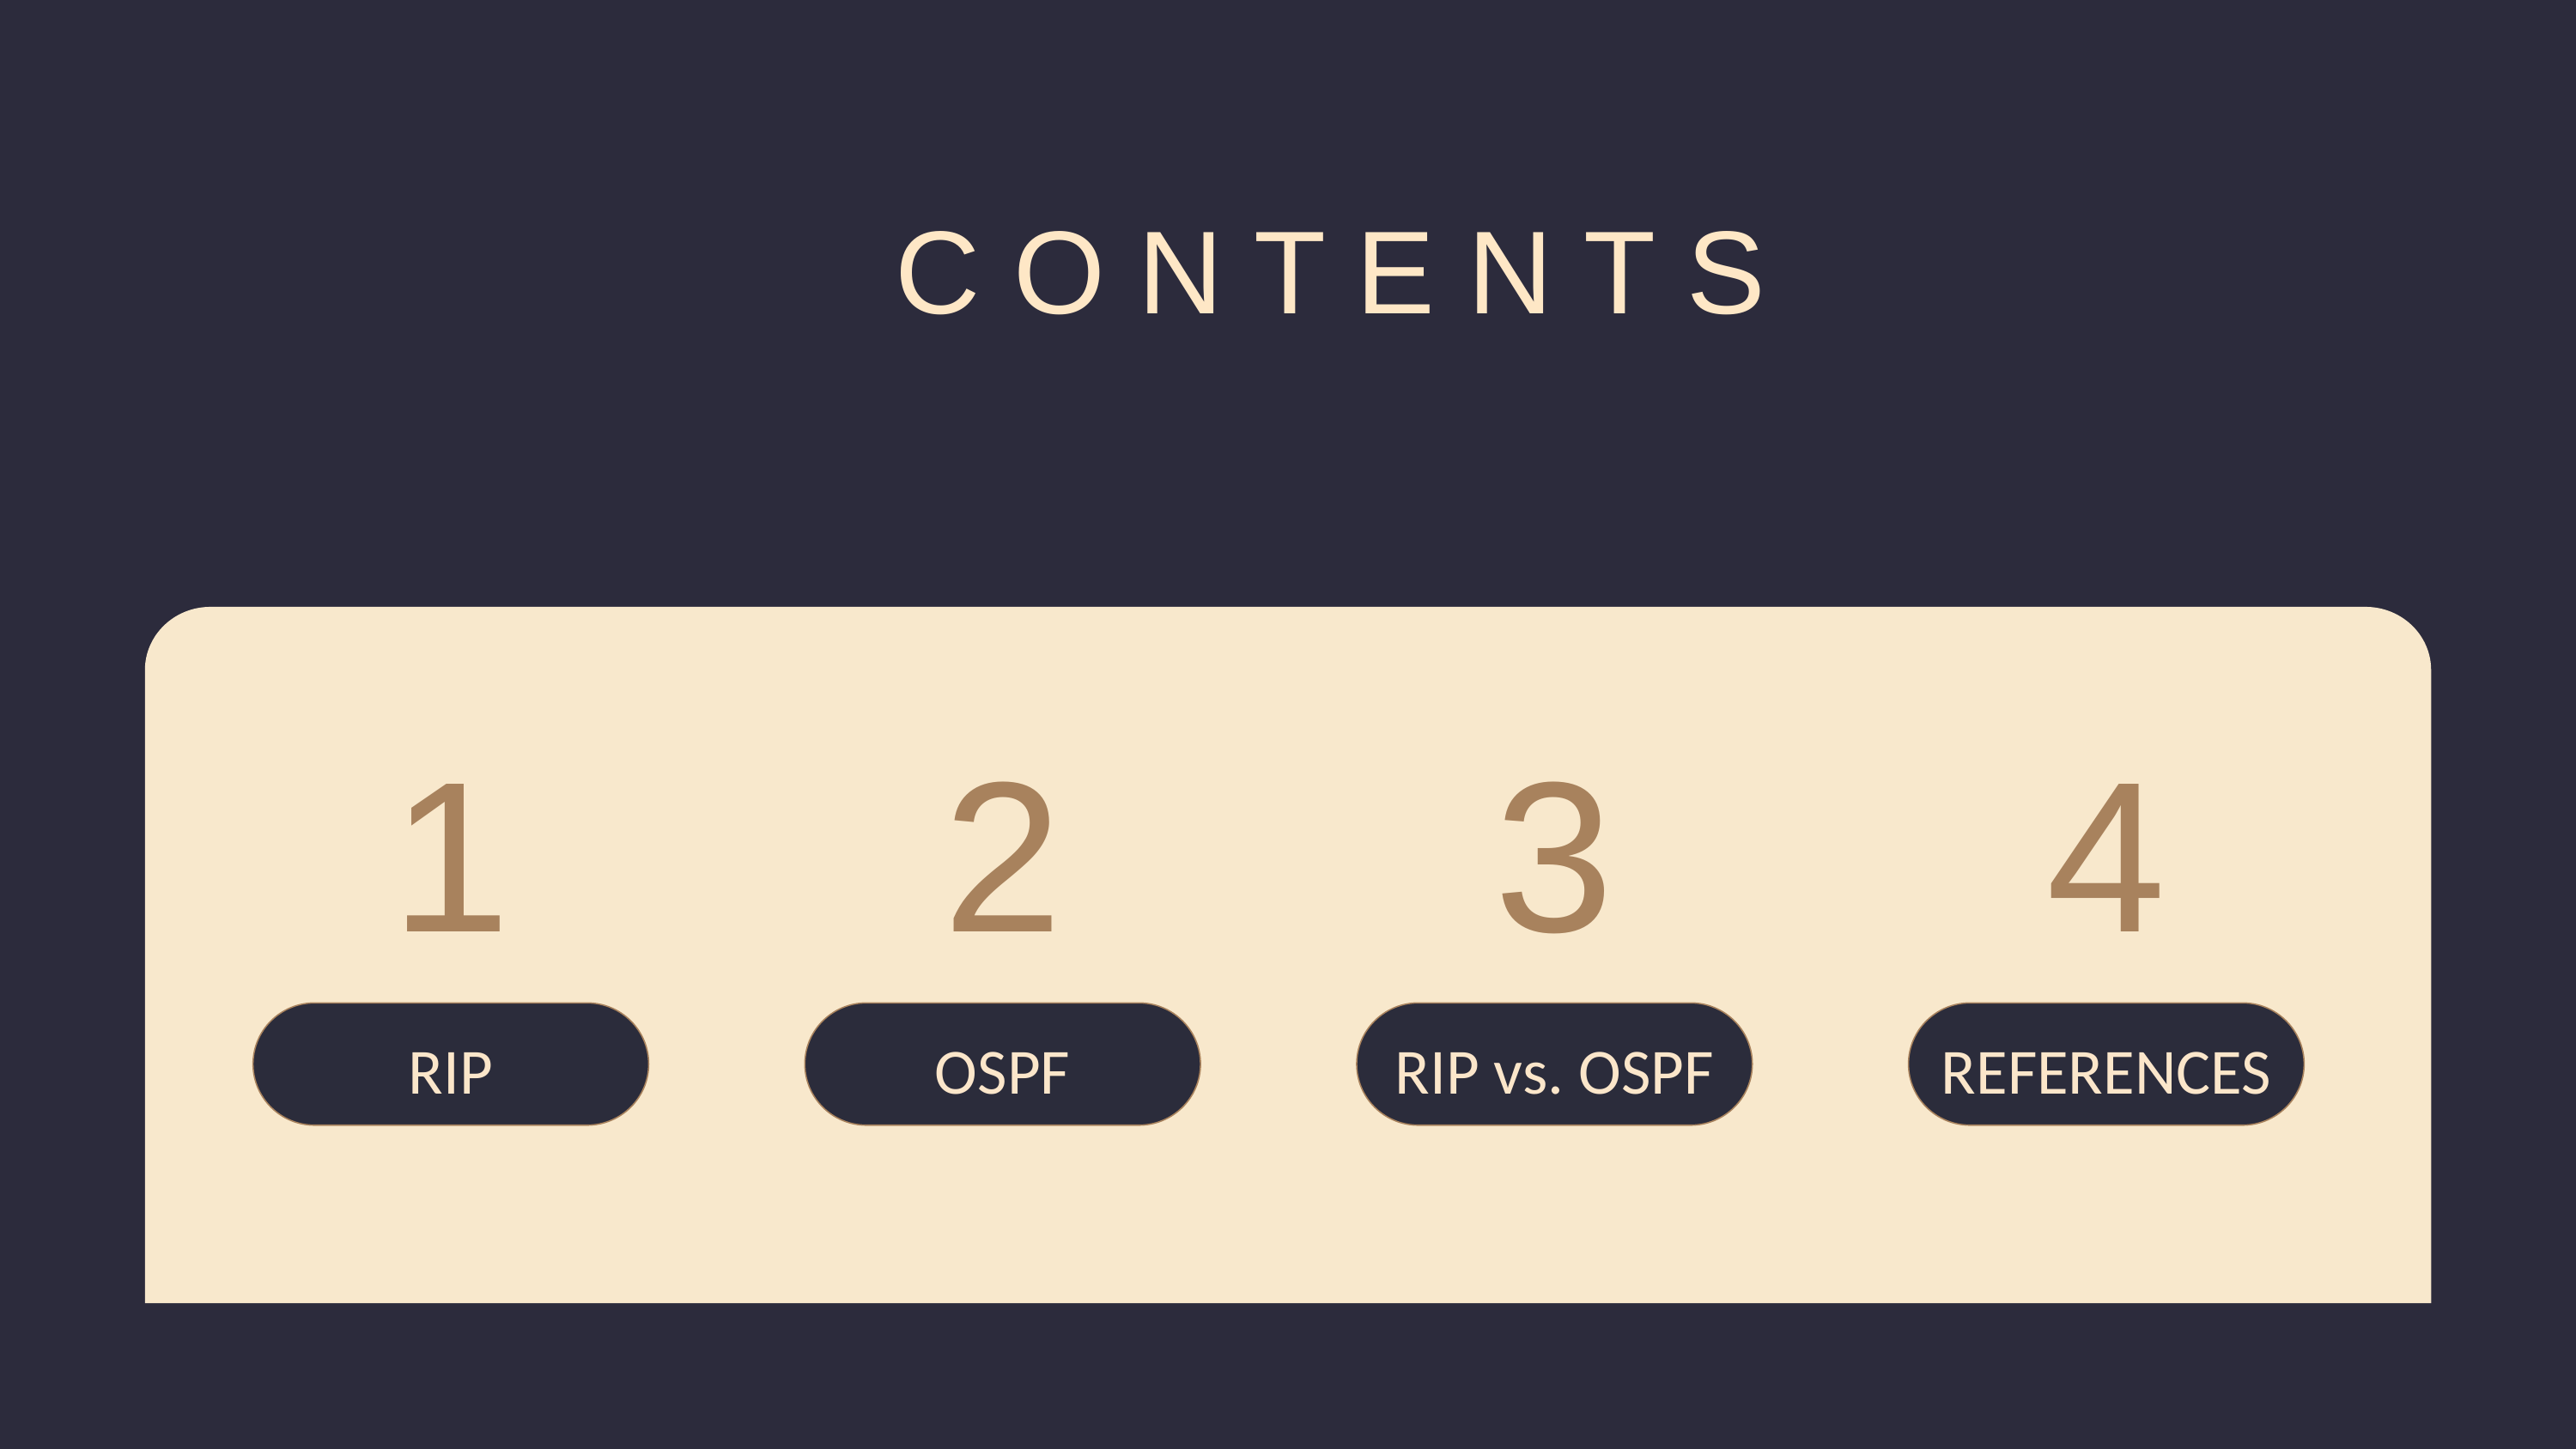

C O N T E N T S

1
2
3
4

RIP
OSPF
RIP vs. OSPF
REFERENCES